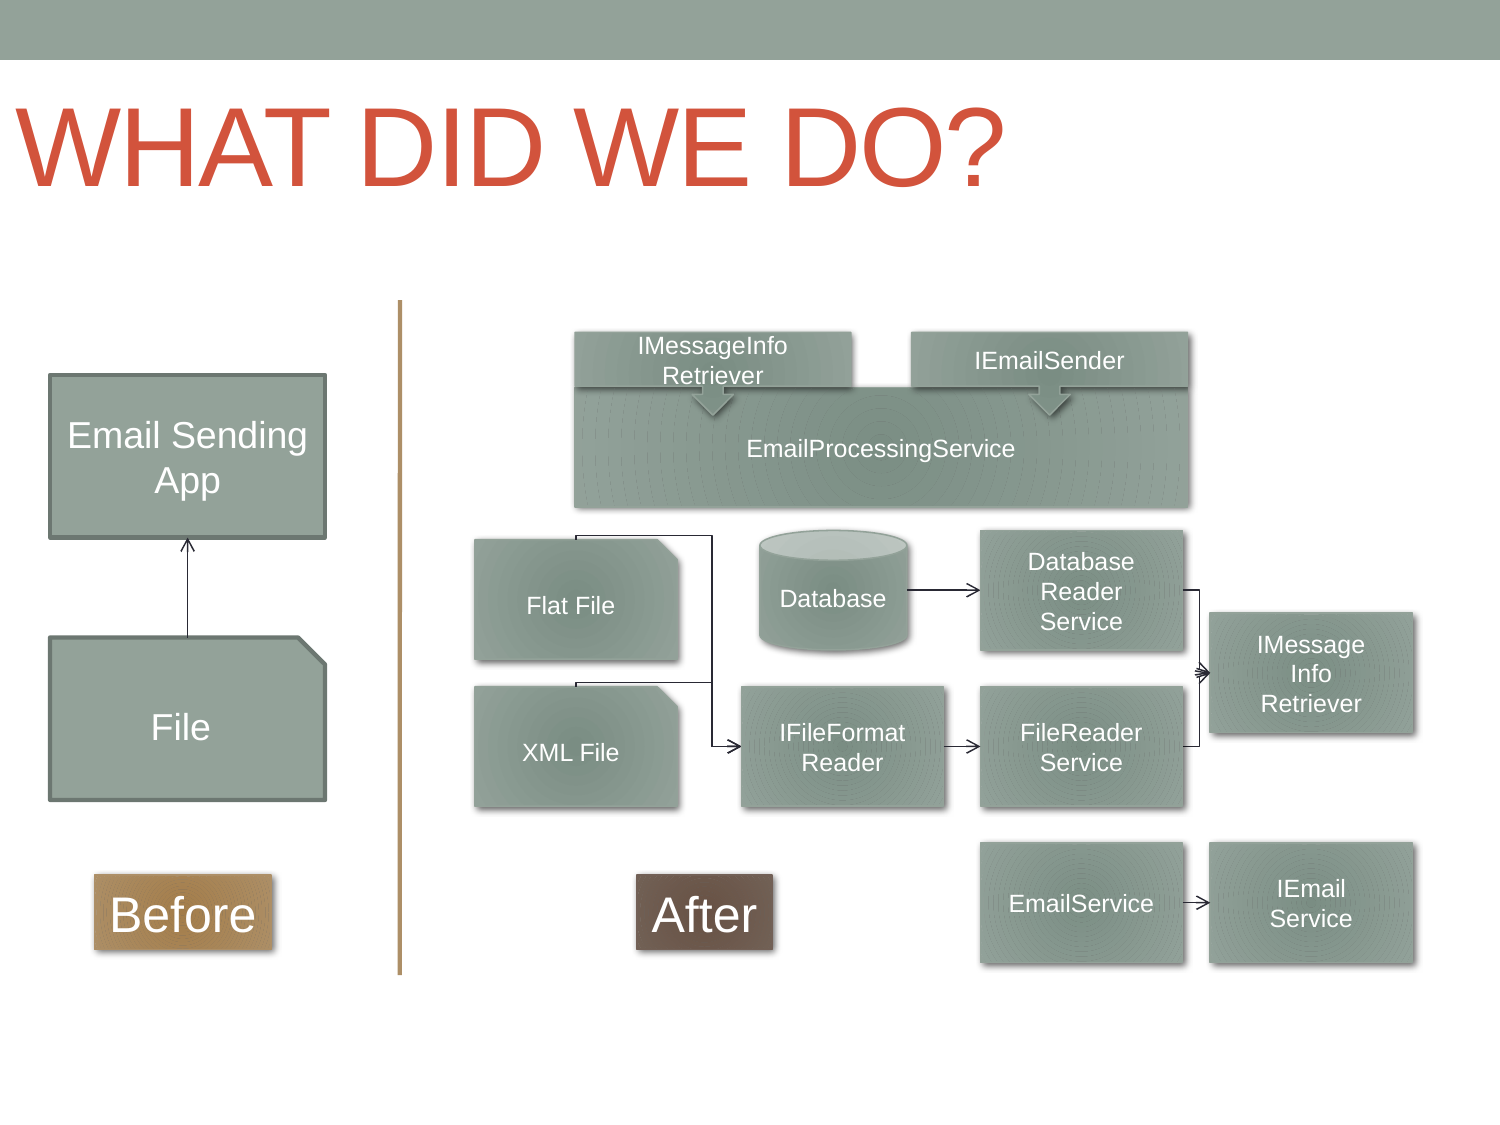

What Did We DO?
IMessageInfo
Retriever
IEmailSender
EmailProcessingService
Database
Database
Reader
Service
Flat File
IMessage
Info
Retriever
XML File
IFileFormat Reader
FileReader
Service
EmailService
IEmail
Service
Email Sending App
File
Before
After